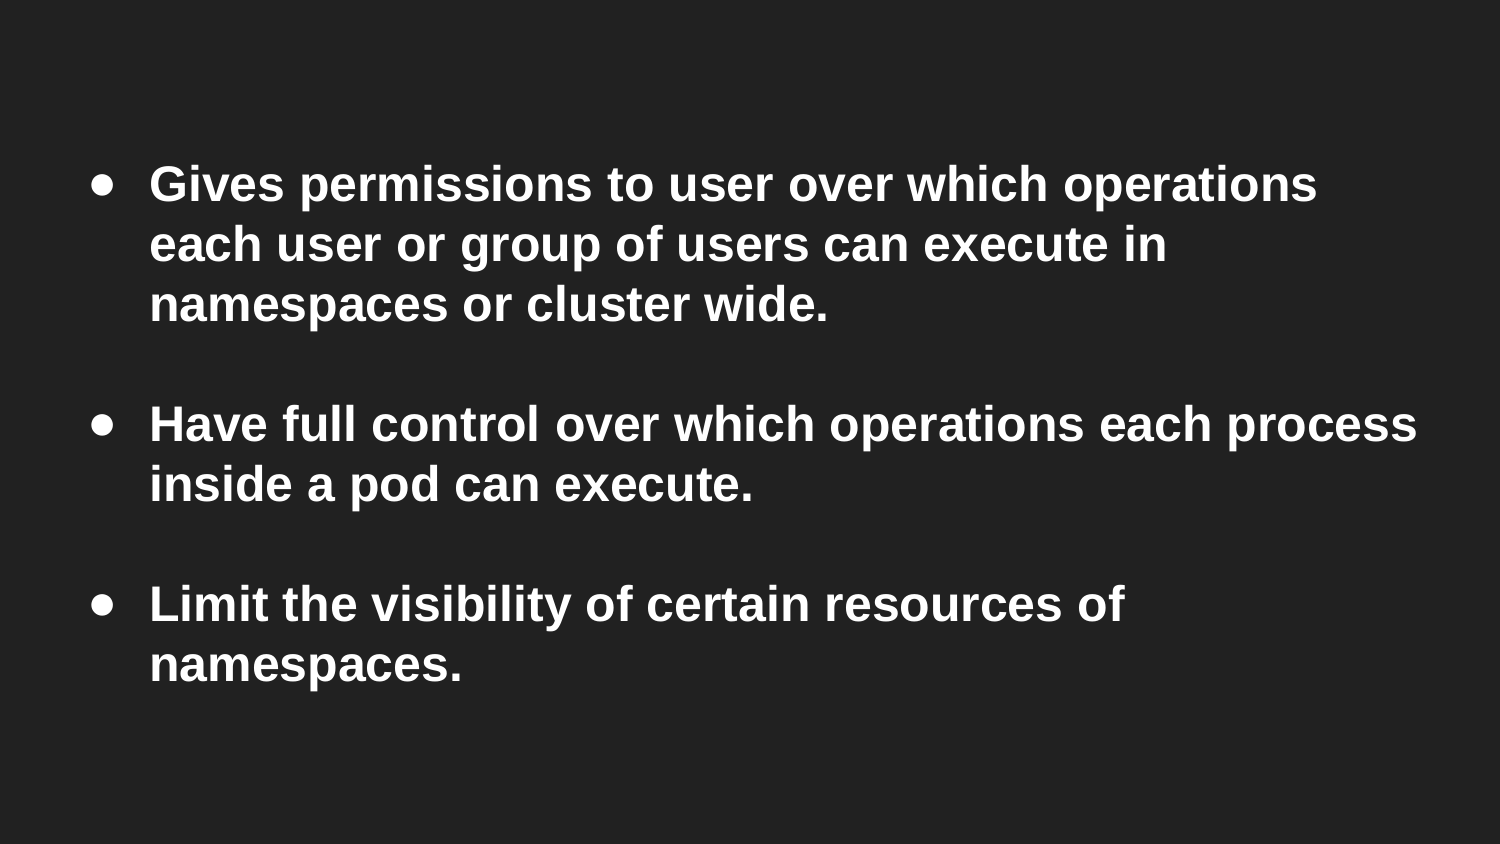

# Gives permissions to user over which operations each user or group of users can execute in namespaces or cluster wide.

Have full control over which operations each process inside a pod can execute.

Limit the visibility of certain resources of namespaces.